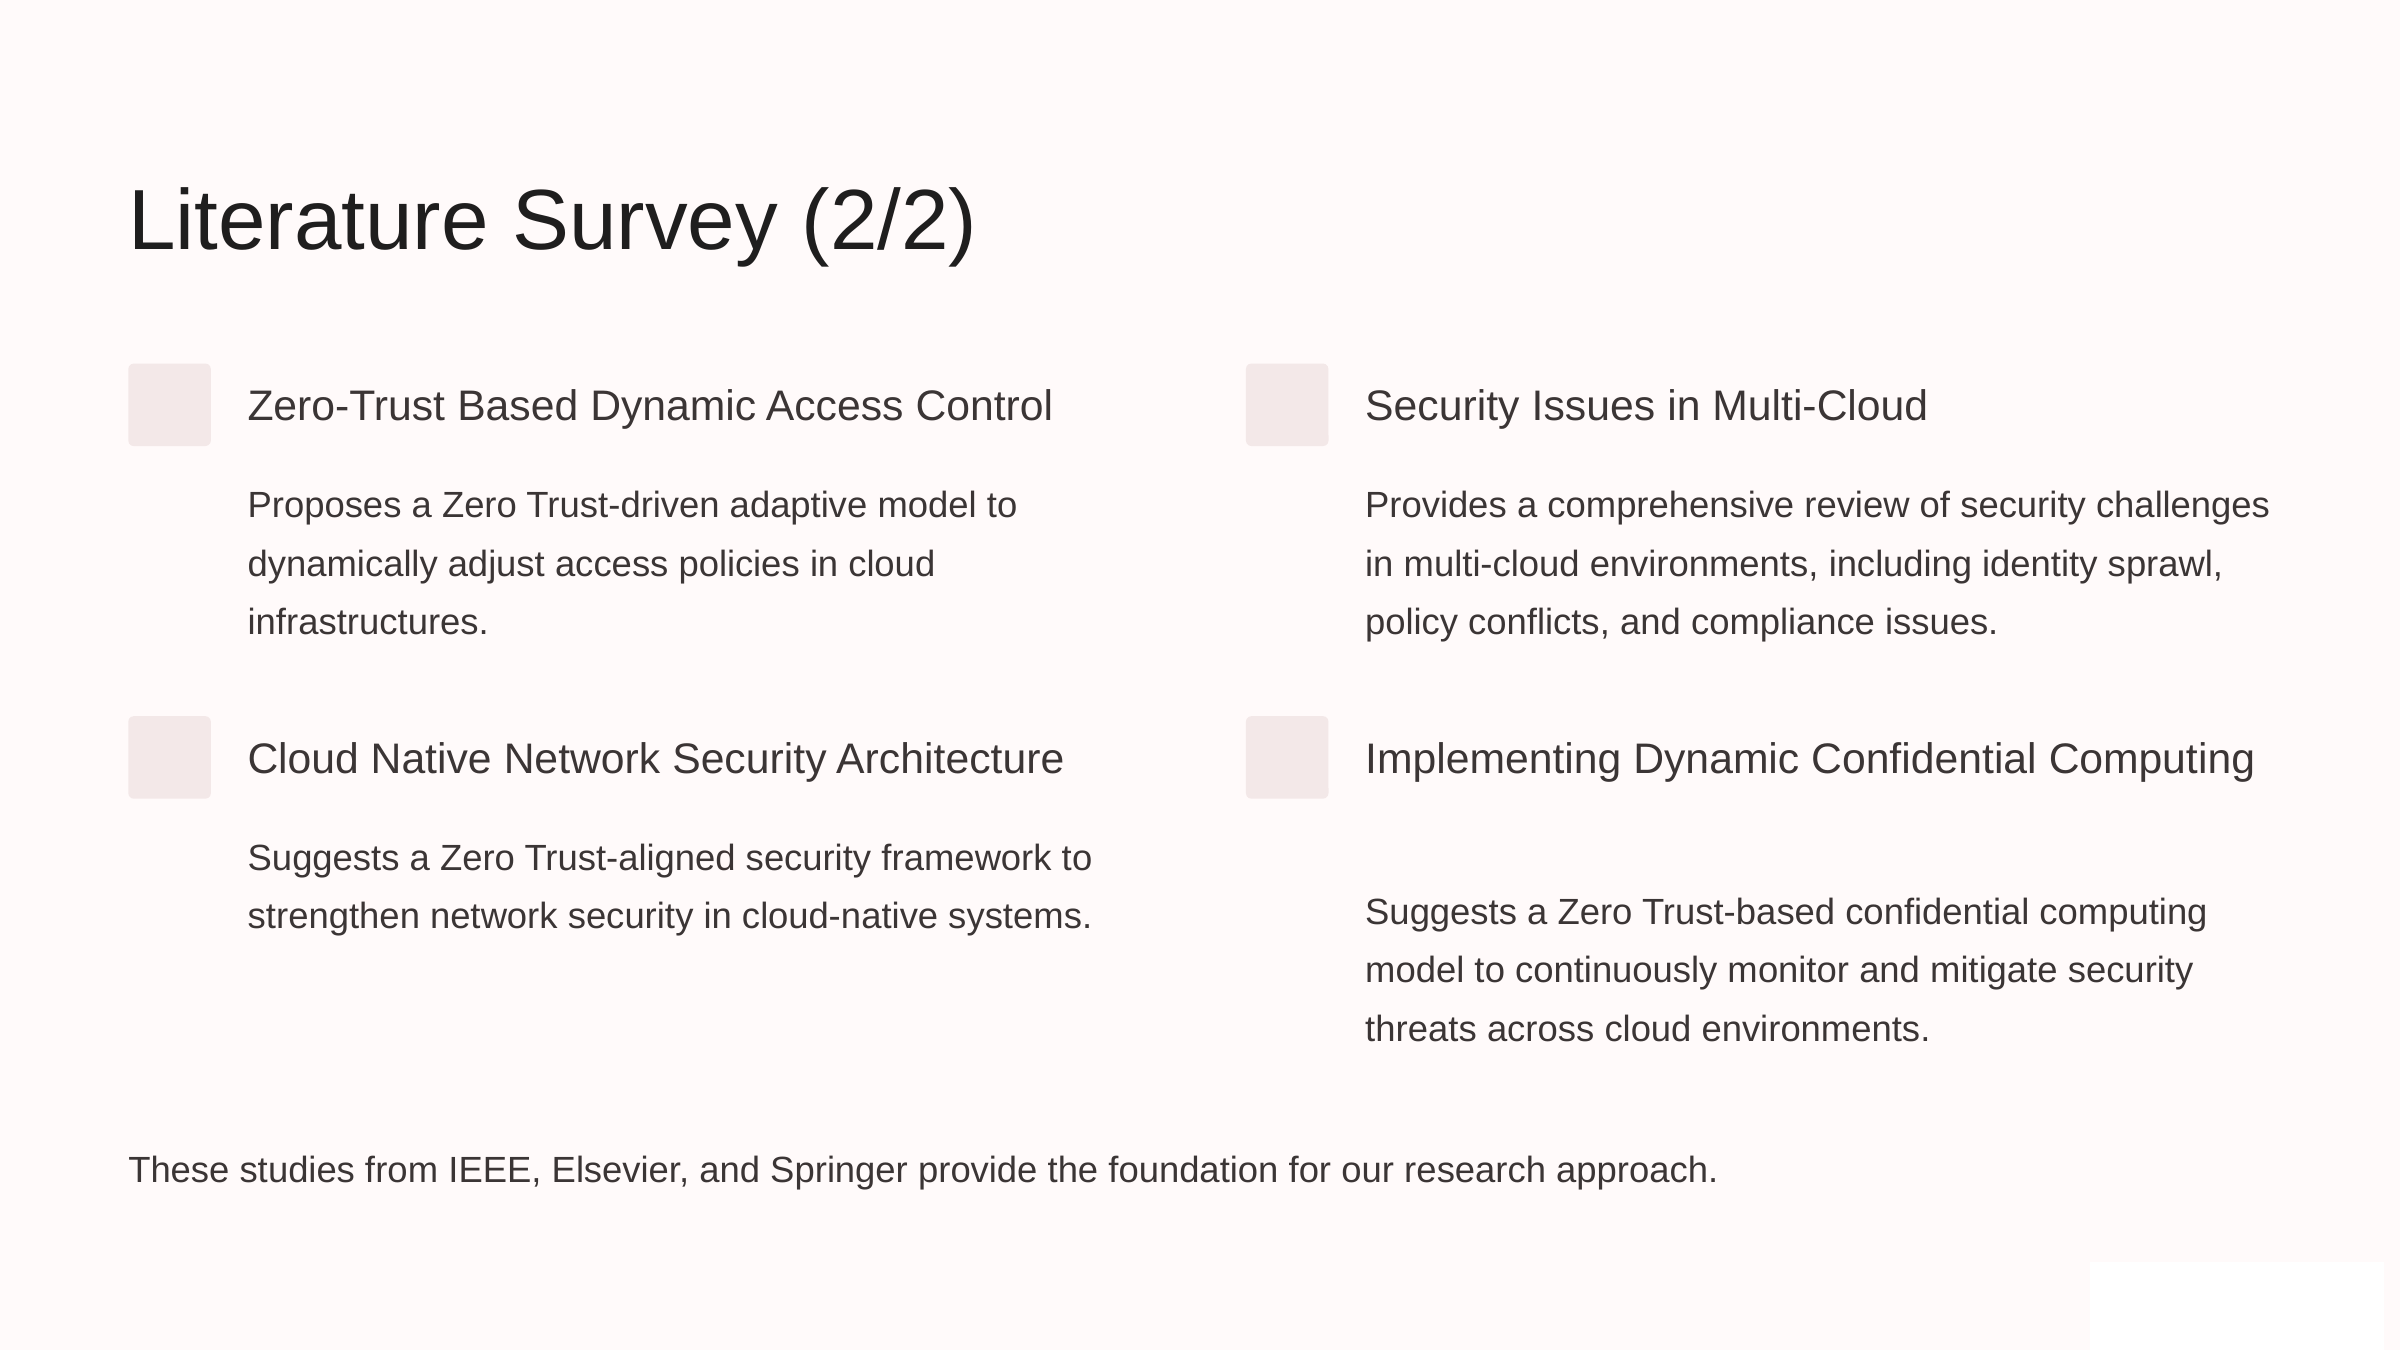

Literature Survey (2/2)

Zero-Trust Based Dynamic Access Control
Security Issues in Multi-Cloud
Proposes a Zero Trust-driven adaptive model to dynamically adjust access policies in cloud infrastructures.
Provides a comprehensive review of security challenges in multi-cloud environments, including identity sprawl, policy conflicts, and compliance issues.

Cloud Native Network Security Architecture
Implementing Dynamic Confidential Computing
Suggests a Zero Trust-aligned security framework to strengthen network security in cloud-native systems.
Suggests a Zero Trust-based confidential computing model to continuously monitor and mitigate security threats across cloud environments.
These studies from IEEE, Elsevier, and Springer provide the foundation for our research approach.